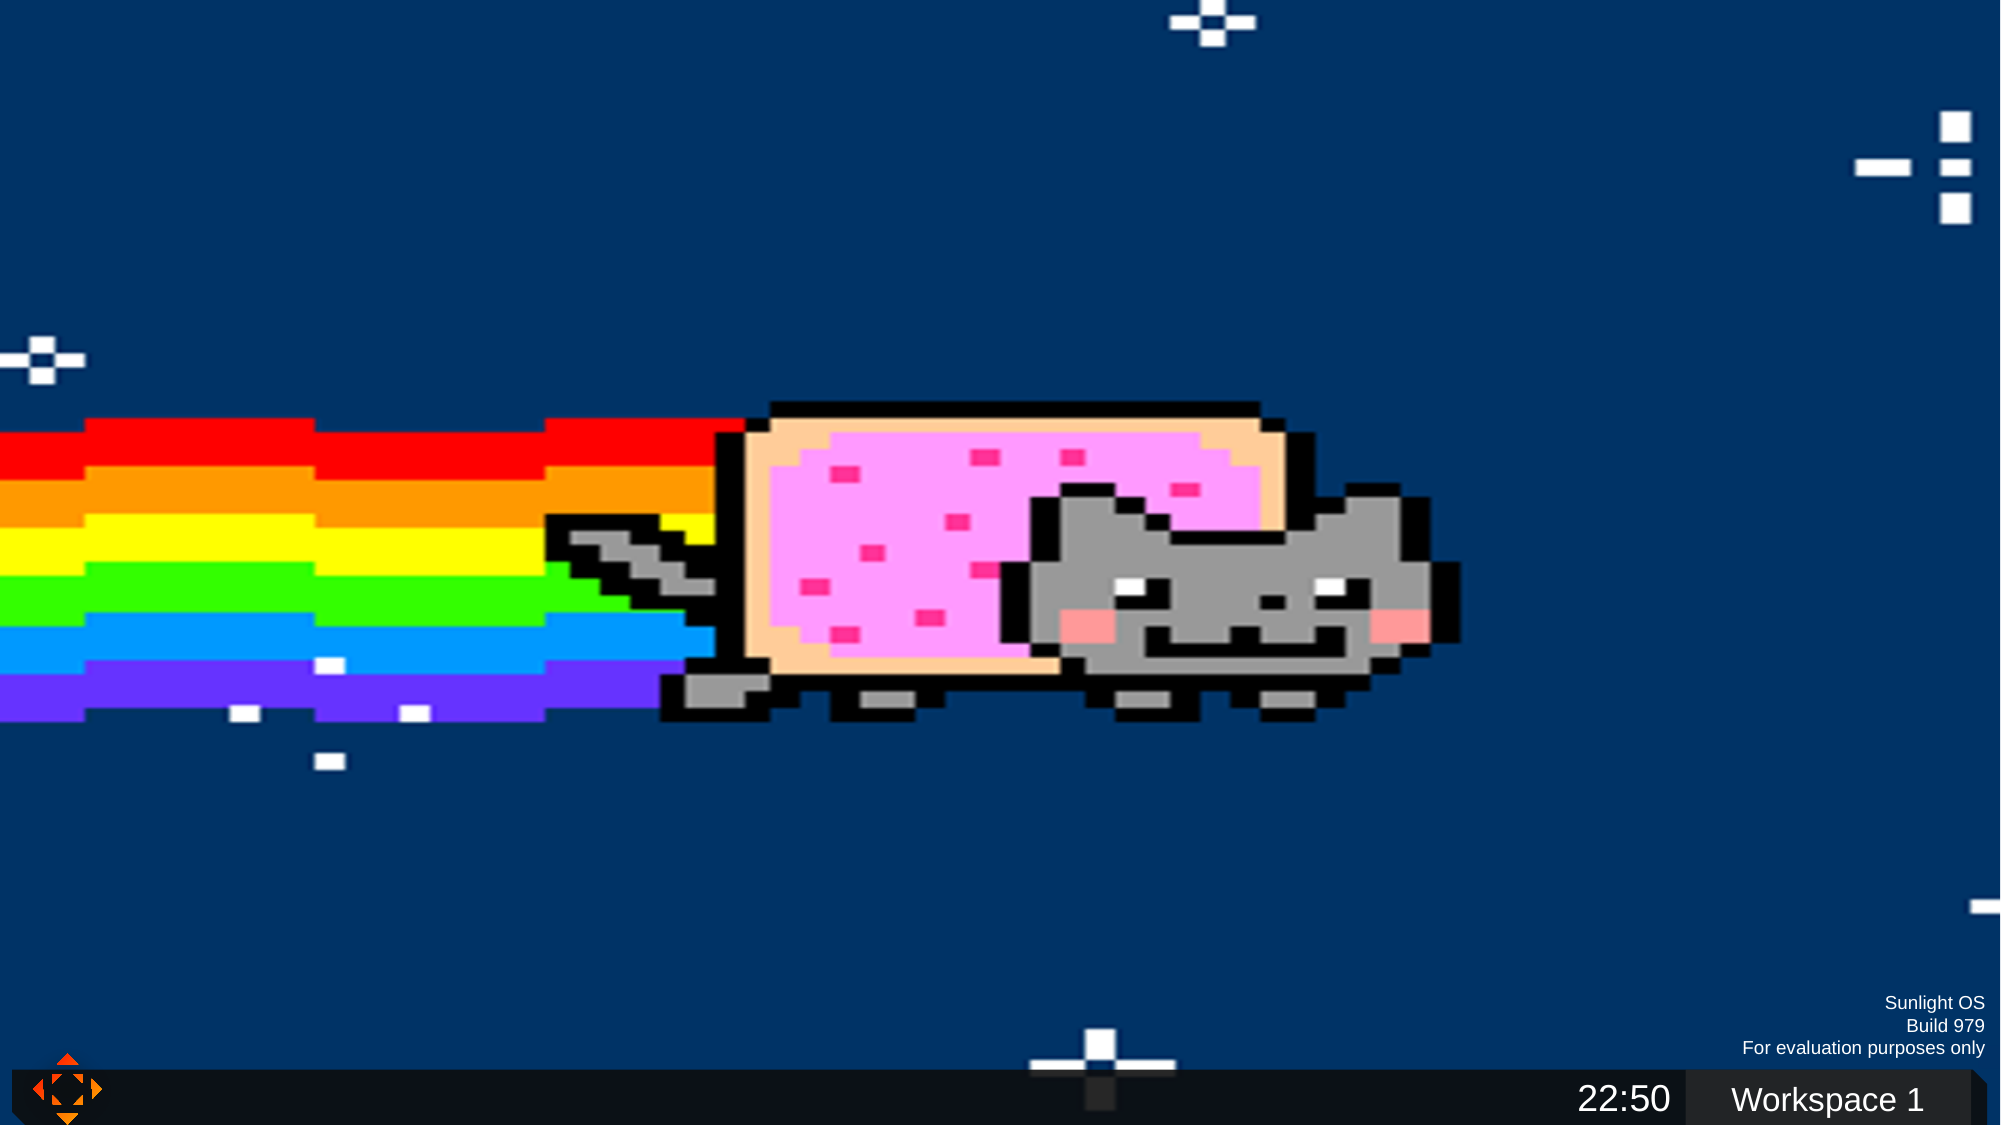

37
Cat
8
False
False
Menu
Sunlight OS
Build 979
For evaluation purposes only

22:50
AppName

Workspace 1